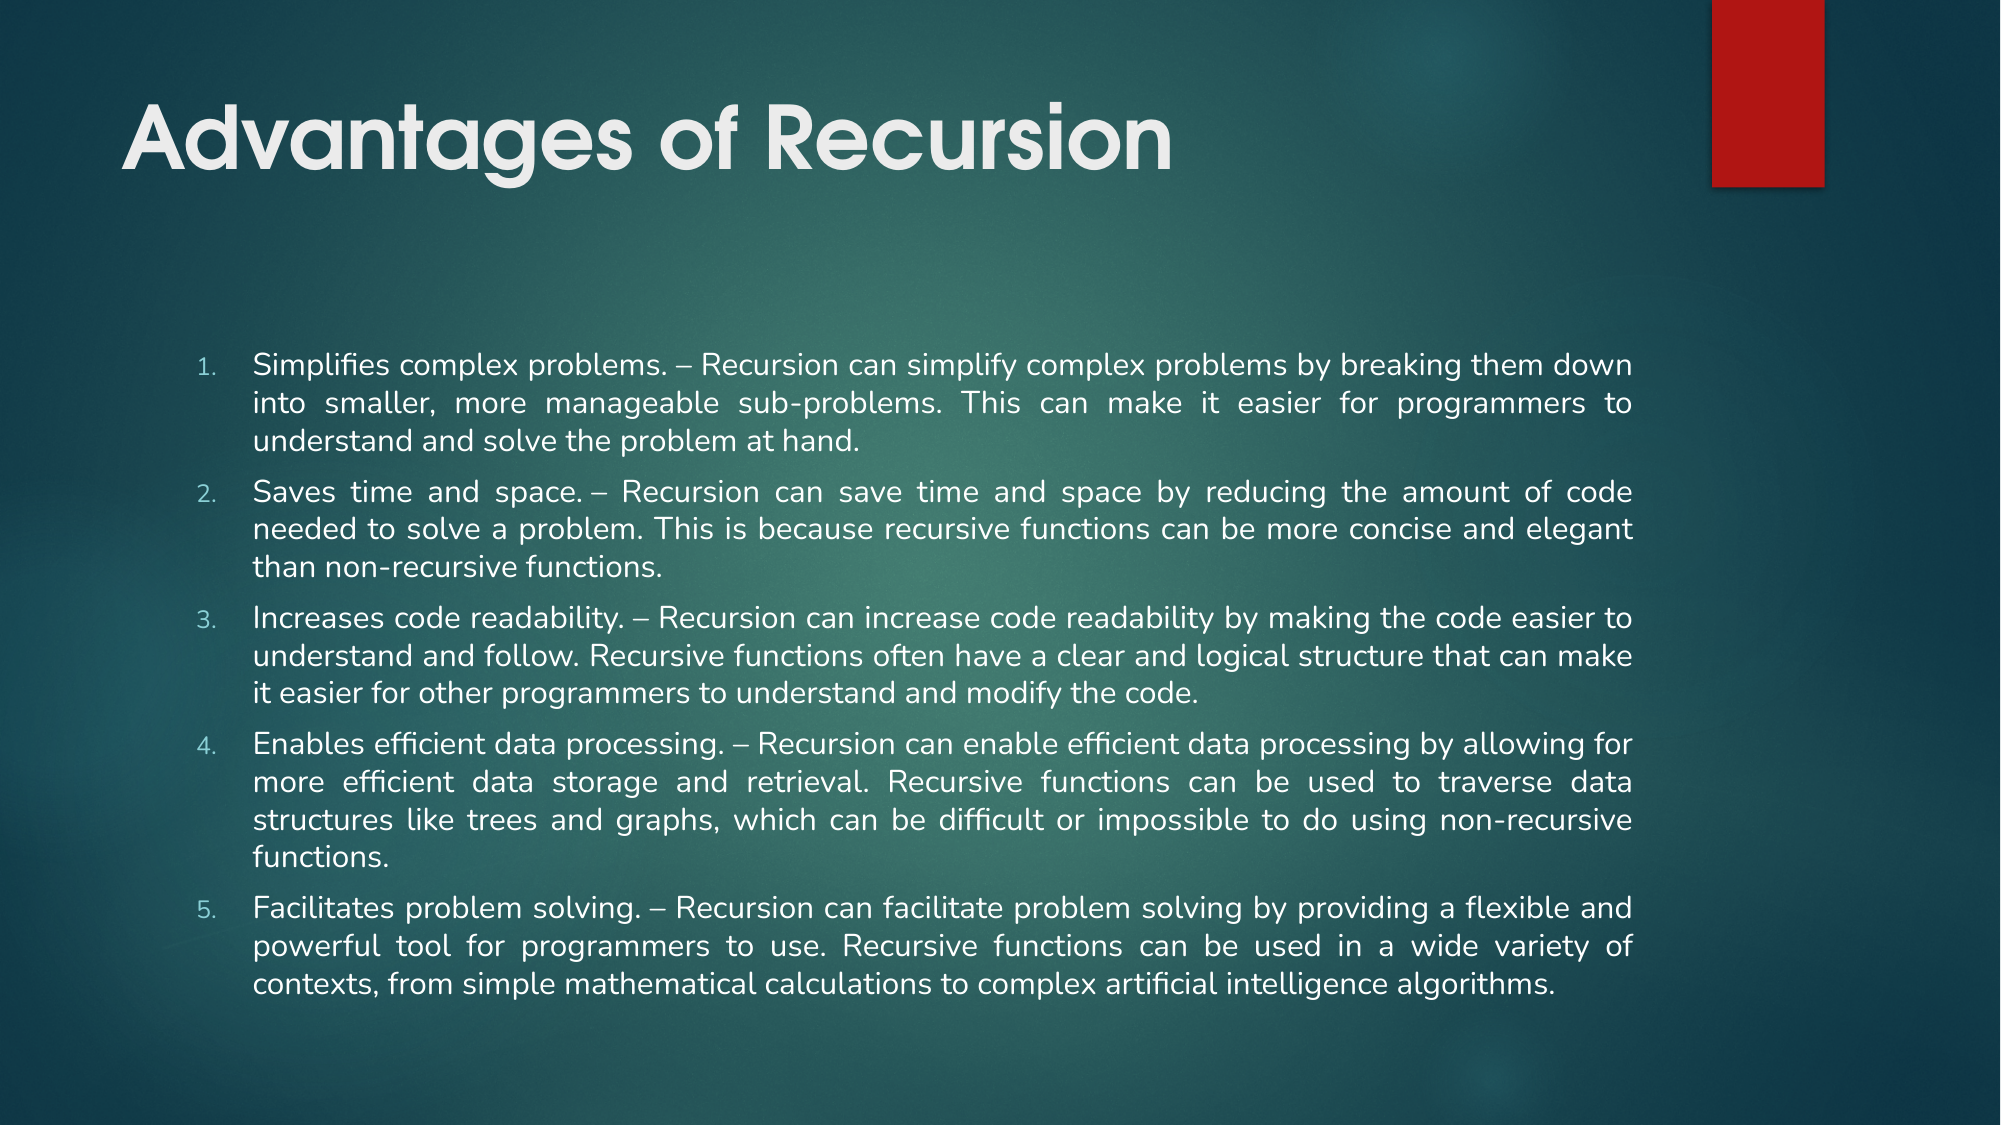

# Advantages of Recursion
Simplifies complex problems. – Recursion can simplify complex problems by breaking them down into smaller, more manageable sub-problems. This can make it easier for programmers to understand and solve the problem at hand.
Saves time and space. – Recursion can save time and space by reducing the amount of code needed to solve a problem. This is because recursive functions can be more concise and elegant than non-recursive functions.
Increases code readability. – Recursion can increase code readability by making the code easier to understand and follow. Recursive functions often have a clear and logical structure that can make it easier for other programmers to understand and modify the code.
Enables efficient data processing. – Recursion can enable efficient data processing by allowing for more efficient data storage and retrieval. Recursive functions can be used to traverse data structures like trees and graphs, which can be difficult or impossible to do using non-recursive functions.
Facilitates problem solving. – Recursion can facilitate problem solving by providing a flexible and powerful tool for programmers to use. Recursive functions can be used in a wide variety of contexts, from simple mathematical calculations to complex artificial intelligence algorithms.